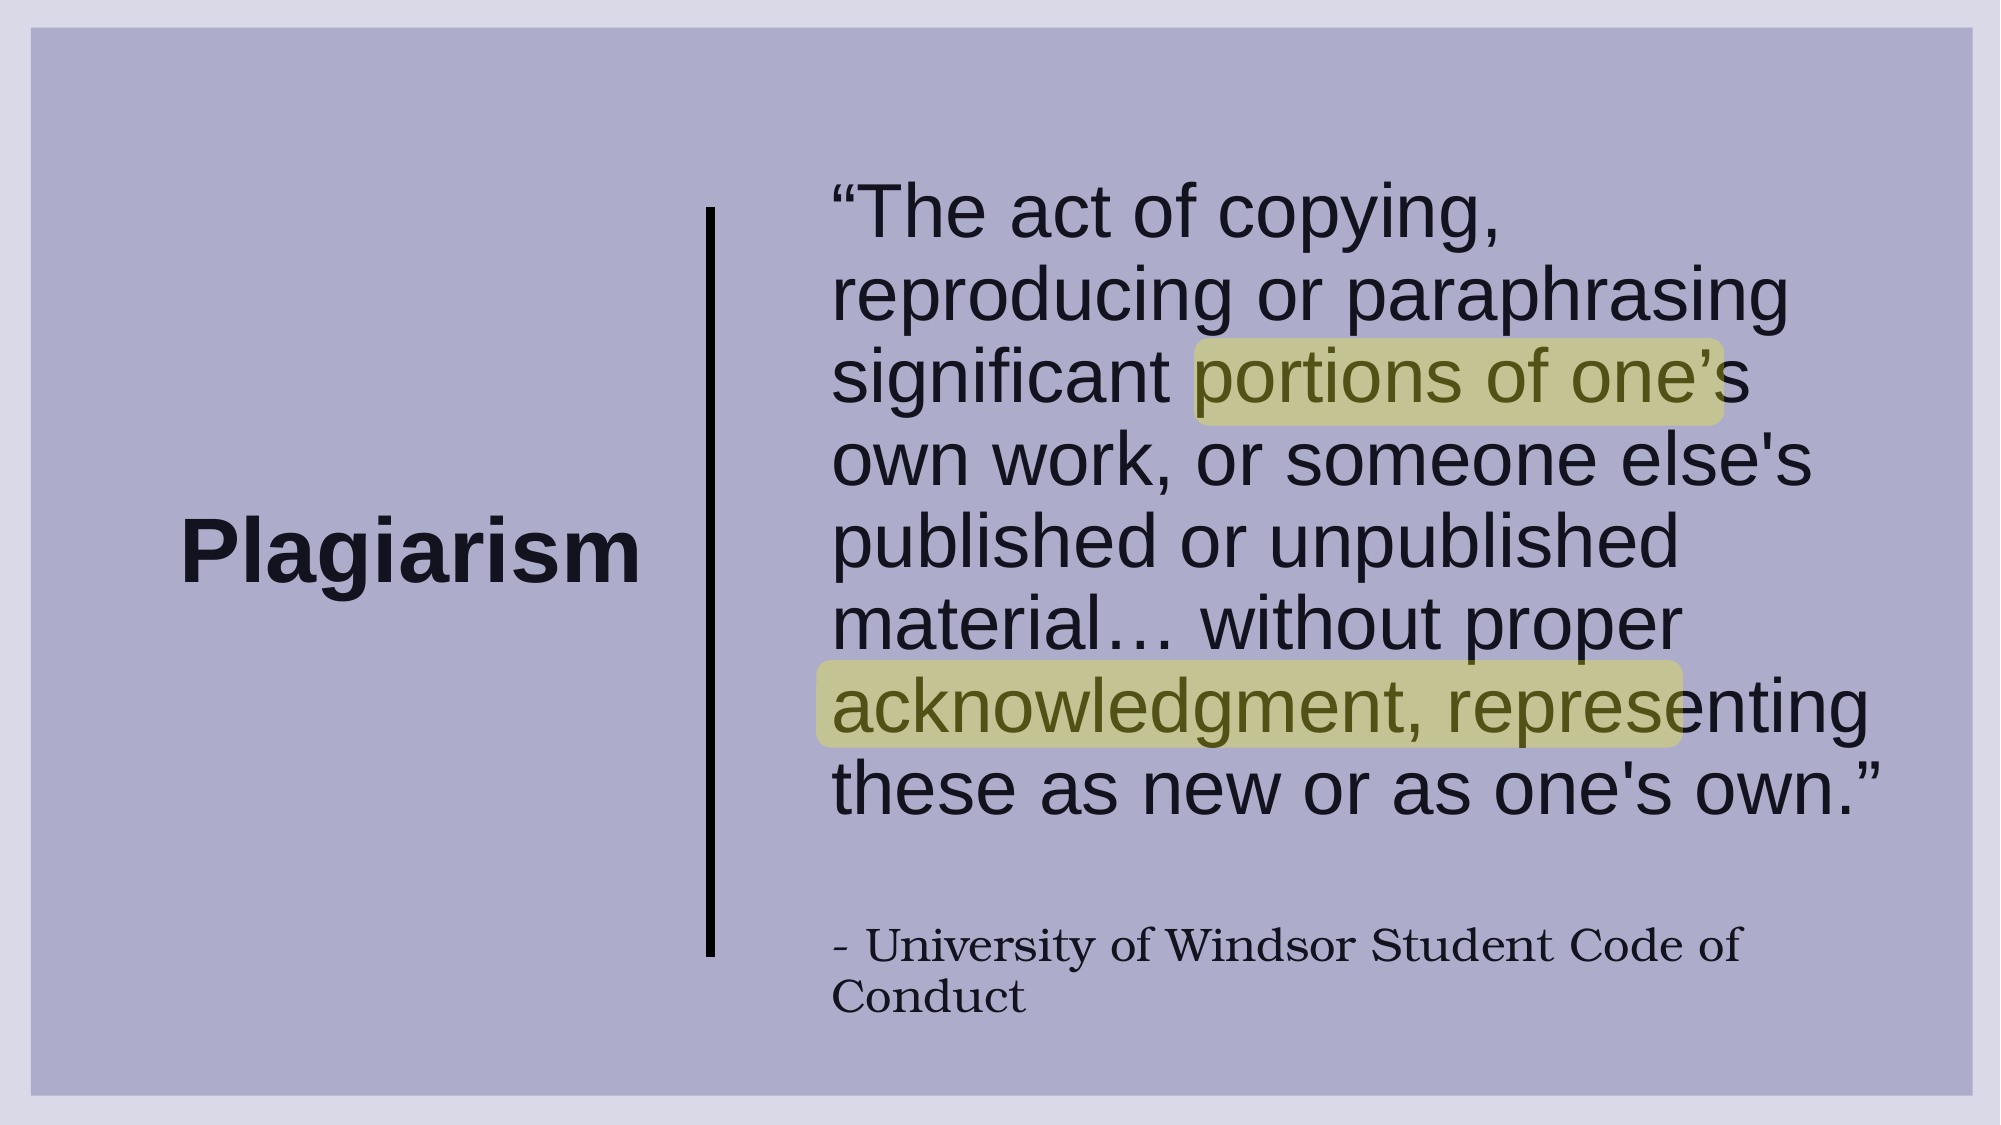

# Plagiarism
“The act of copying, reproducing or paraphrasing significant portions of one’s own work, or someone else's published or unpublished material… without proper acknowledgment, representing these as new or as one's own.”

- University of Windsor Student Code of Conduct